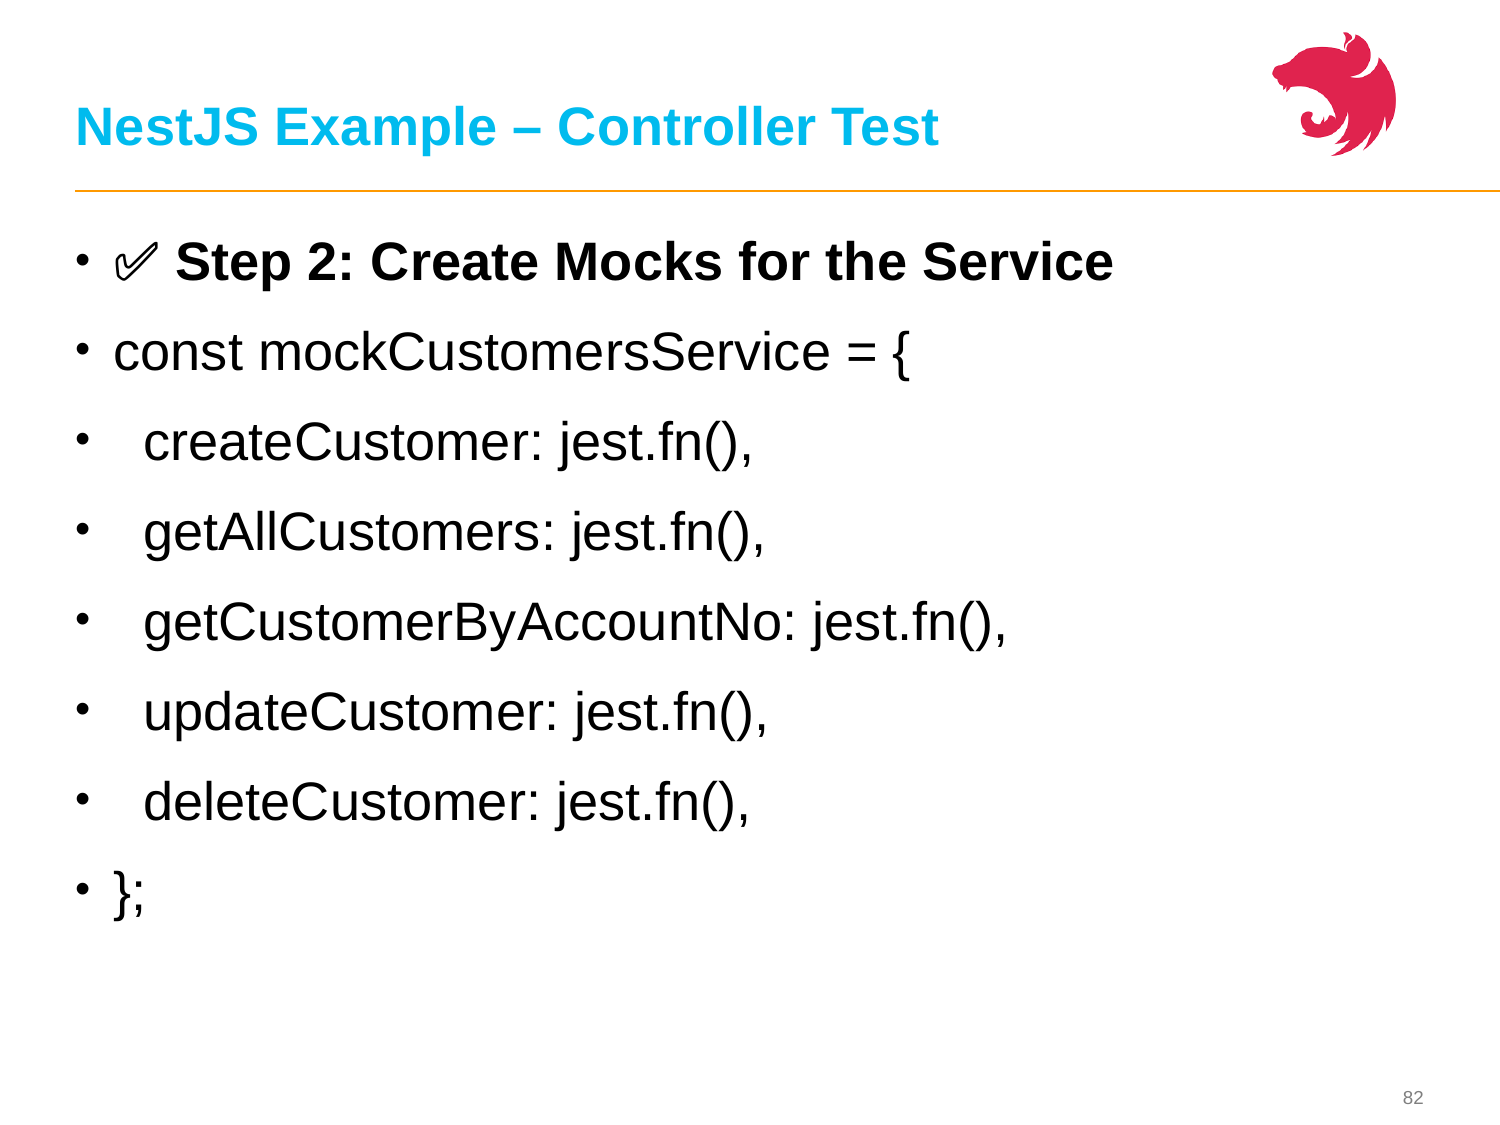

# NestJS Example – Controller Test
✅ Step 2: Create Mocks for the Service
const mockCustomersService = {
  createCustomer: jest.fn(),
  getAllCustomers: jest.fn(),
  getCustomerByAccountNo: jest.fn(),
  updateCustomer: jest.fn(),
  deleteCustomer: jest.fn(),
};